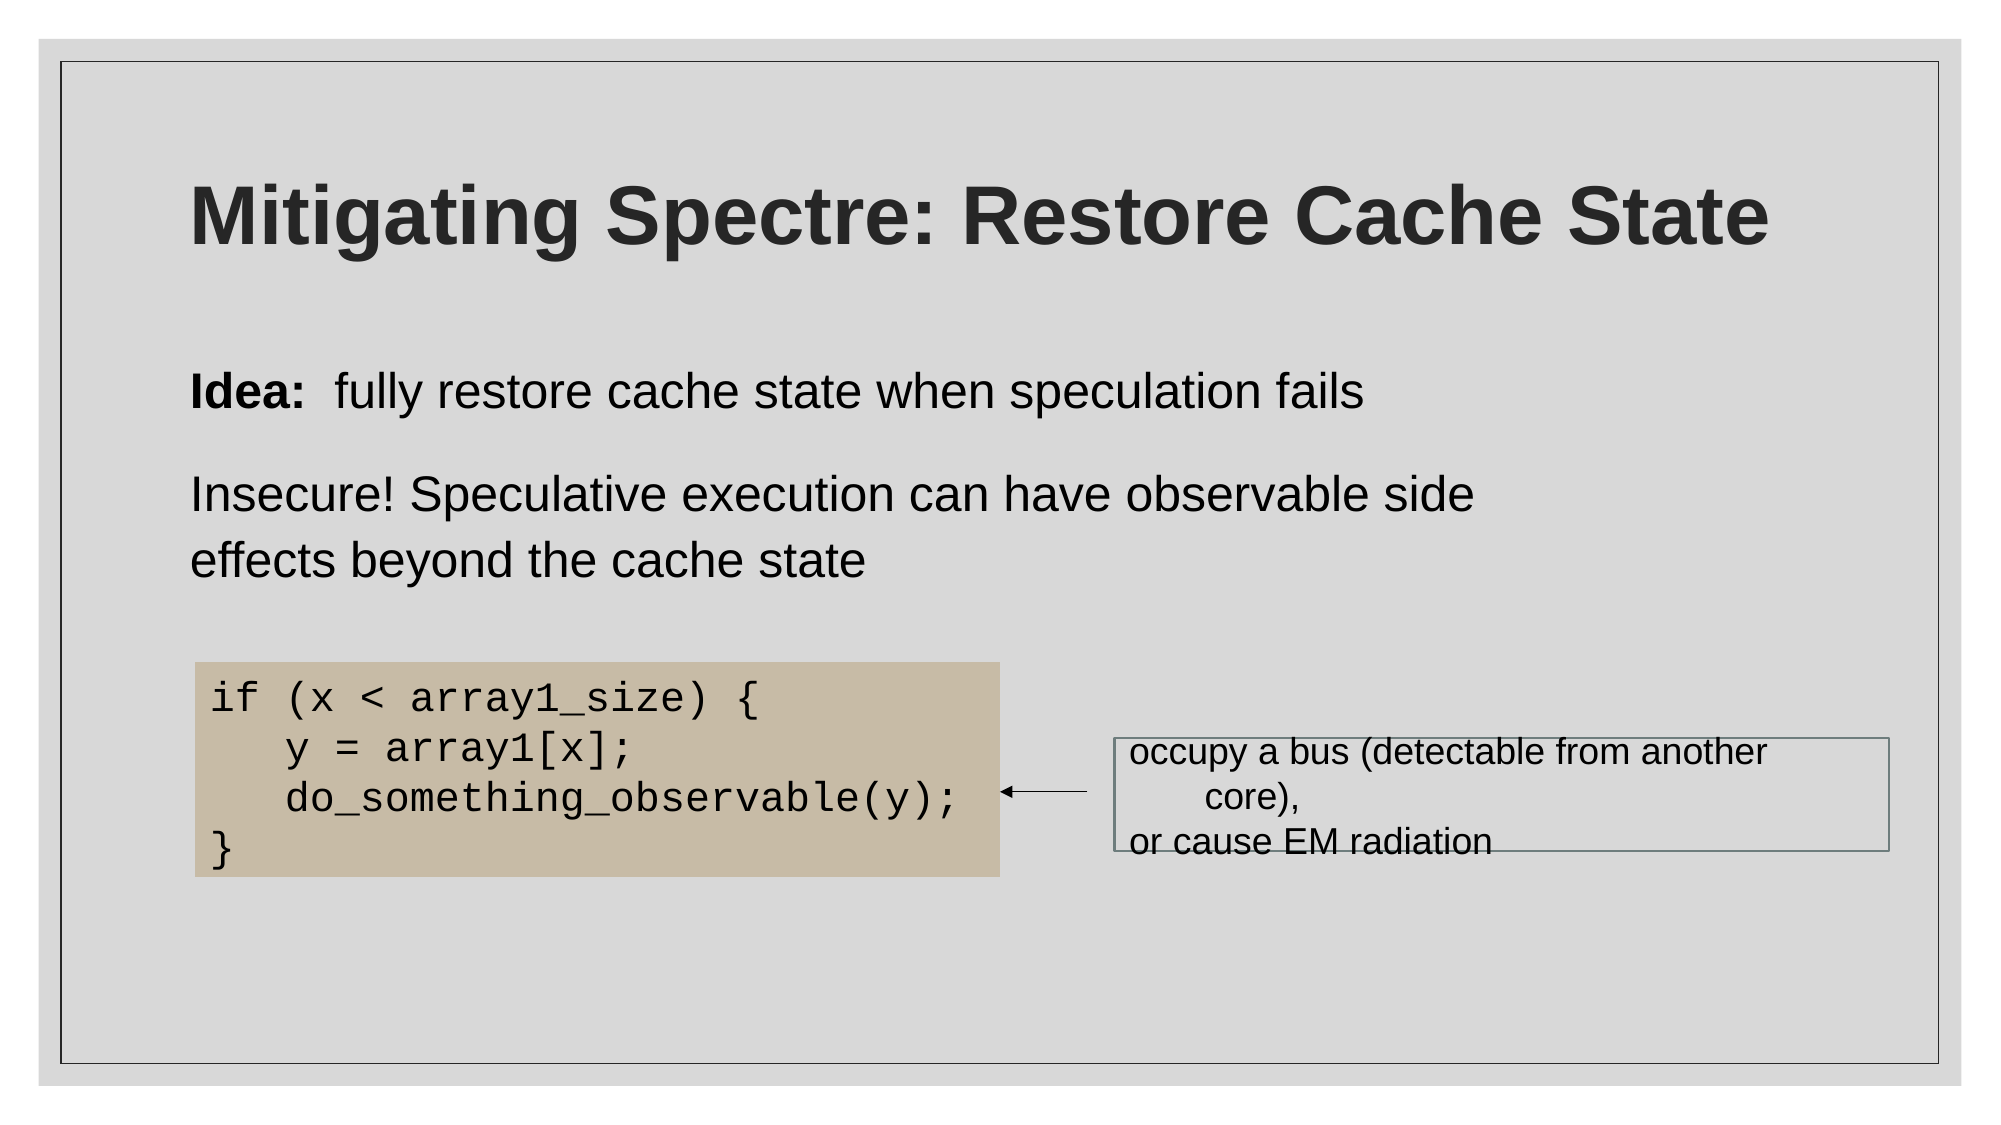

# Mitigating Spectre: Restore Cache State
Idea:  fully restore cache state when speculation fails
Insecure! Speculative execution can have observable side effects beyond the cache state
if (x < array1_size) {
   y = array1[x];
   do_something_observable(y);
}
occupy a bus (detectable from another core),
or cause EM radiation